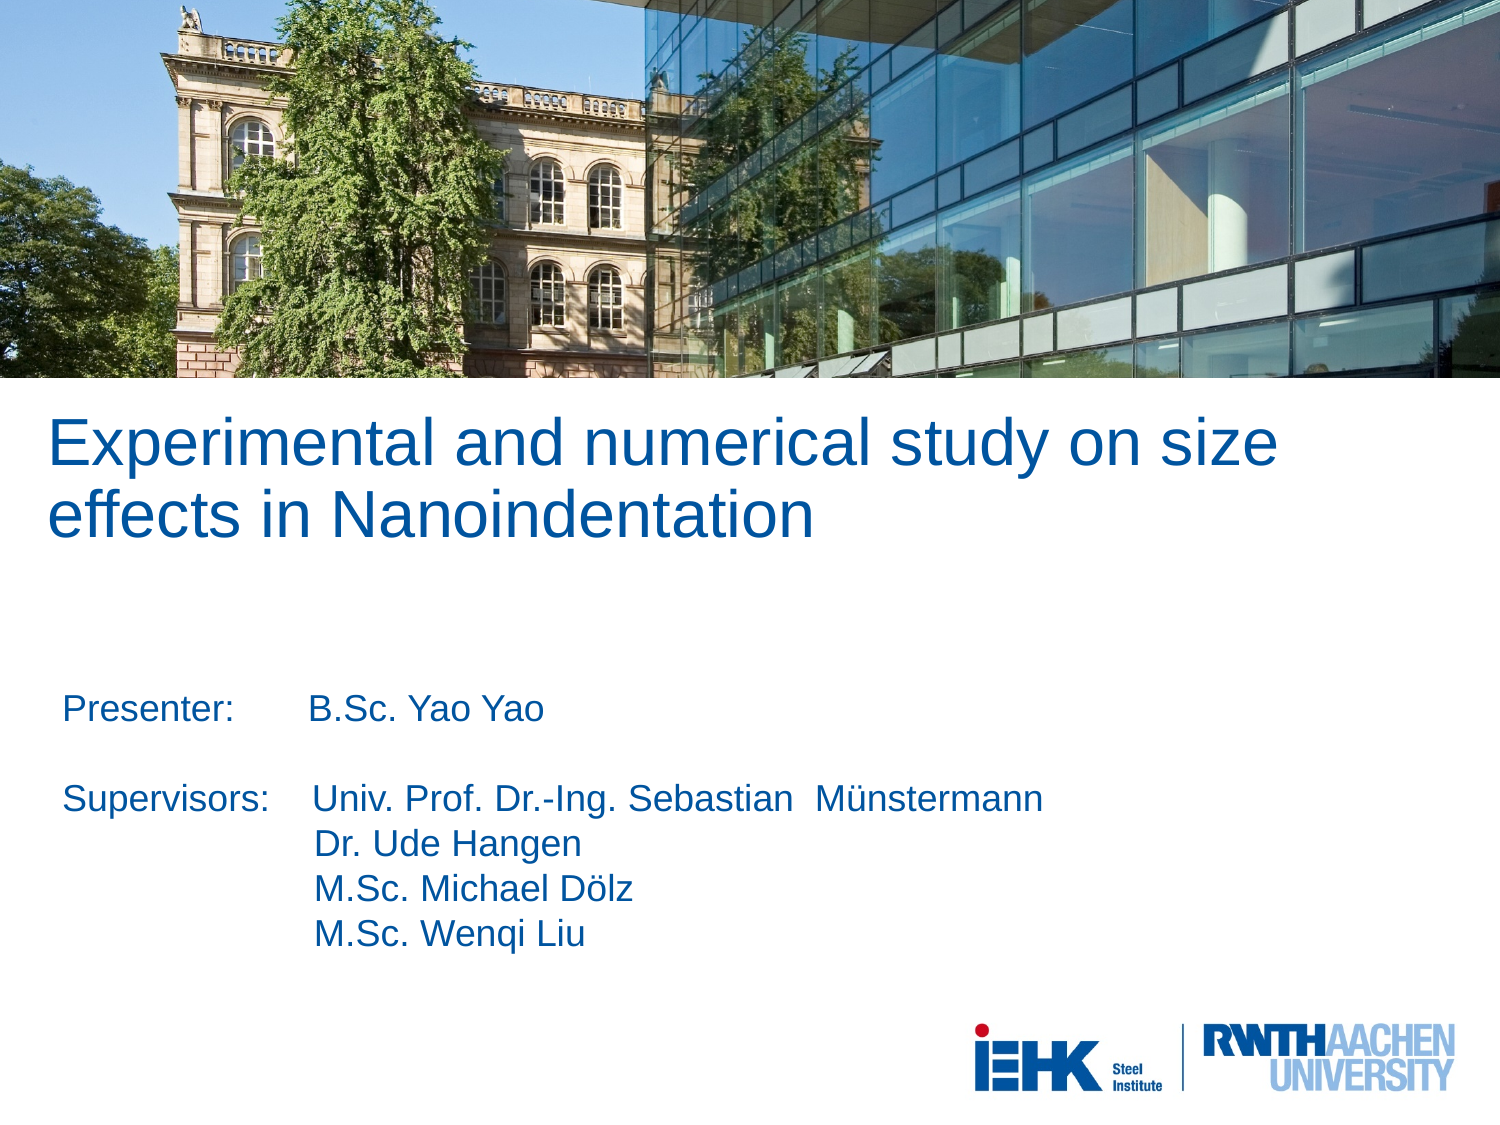

# Experimental and numerical study on size effects in Nanoindentation
Presenter:       B.Sc. Yao Yao

Supervisors:    Univ. Prof. Dr.-Ing. Sebastian  Münstermann
                        Dr. Ude Hangen
                        M.Sc. Michael Dölz
                        M.Sc. Wenqi Liu